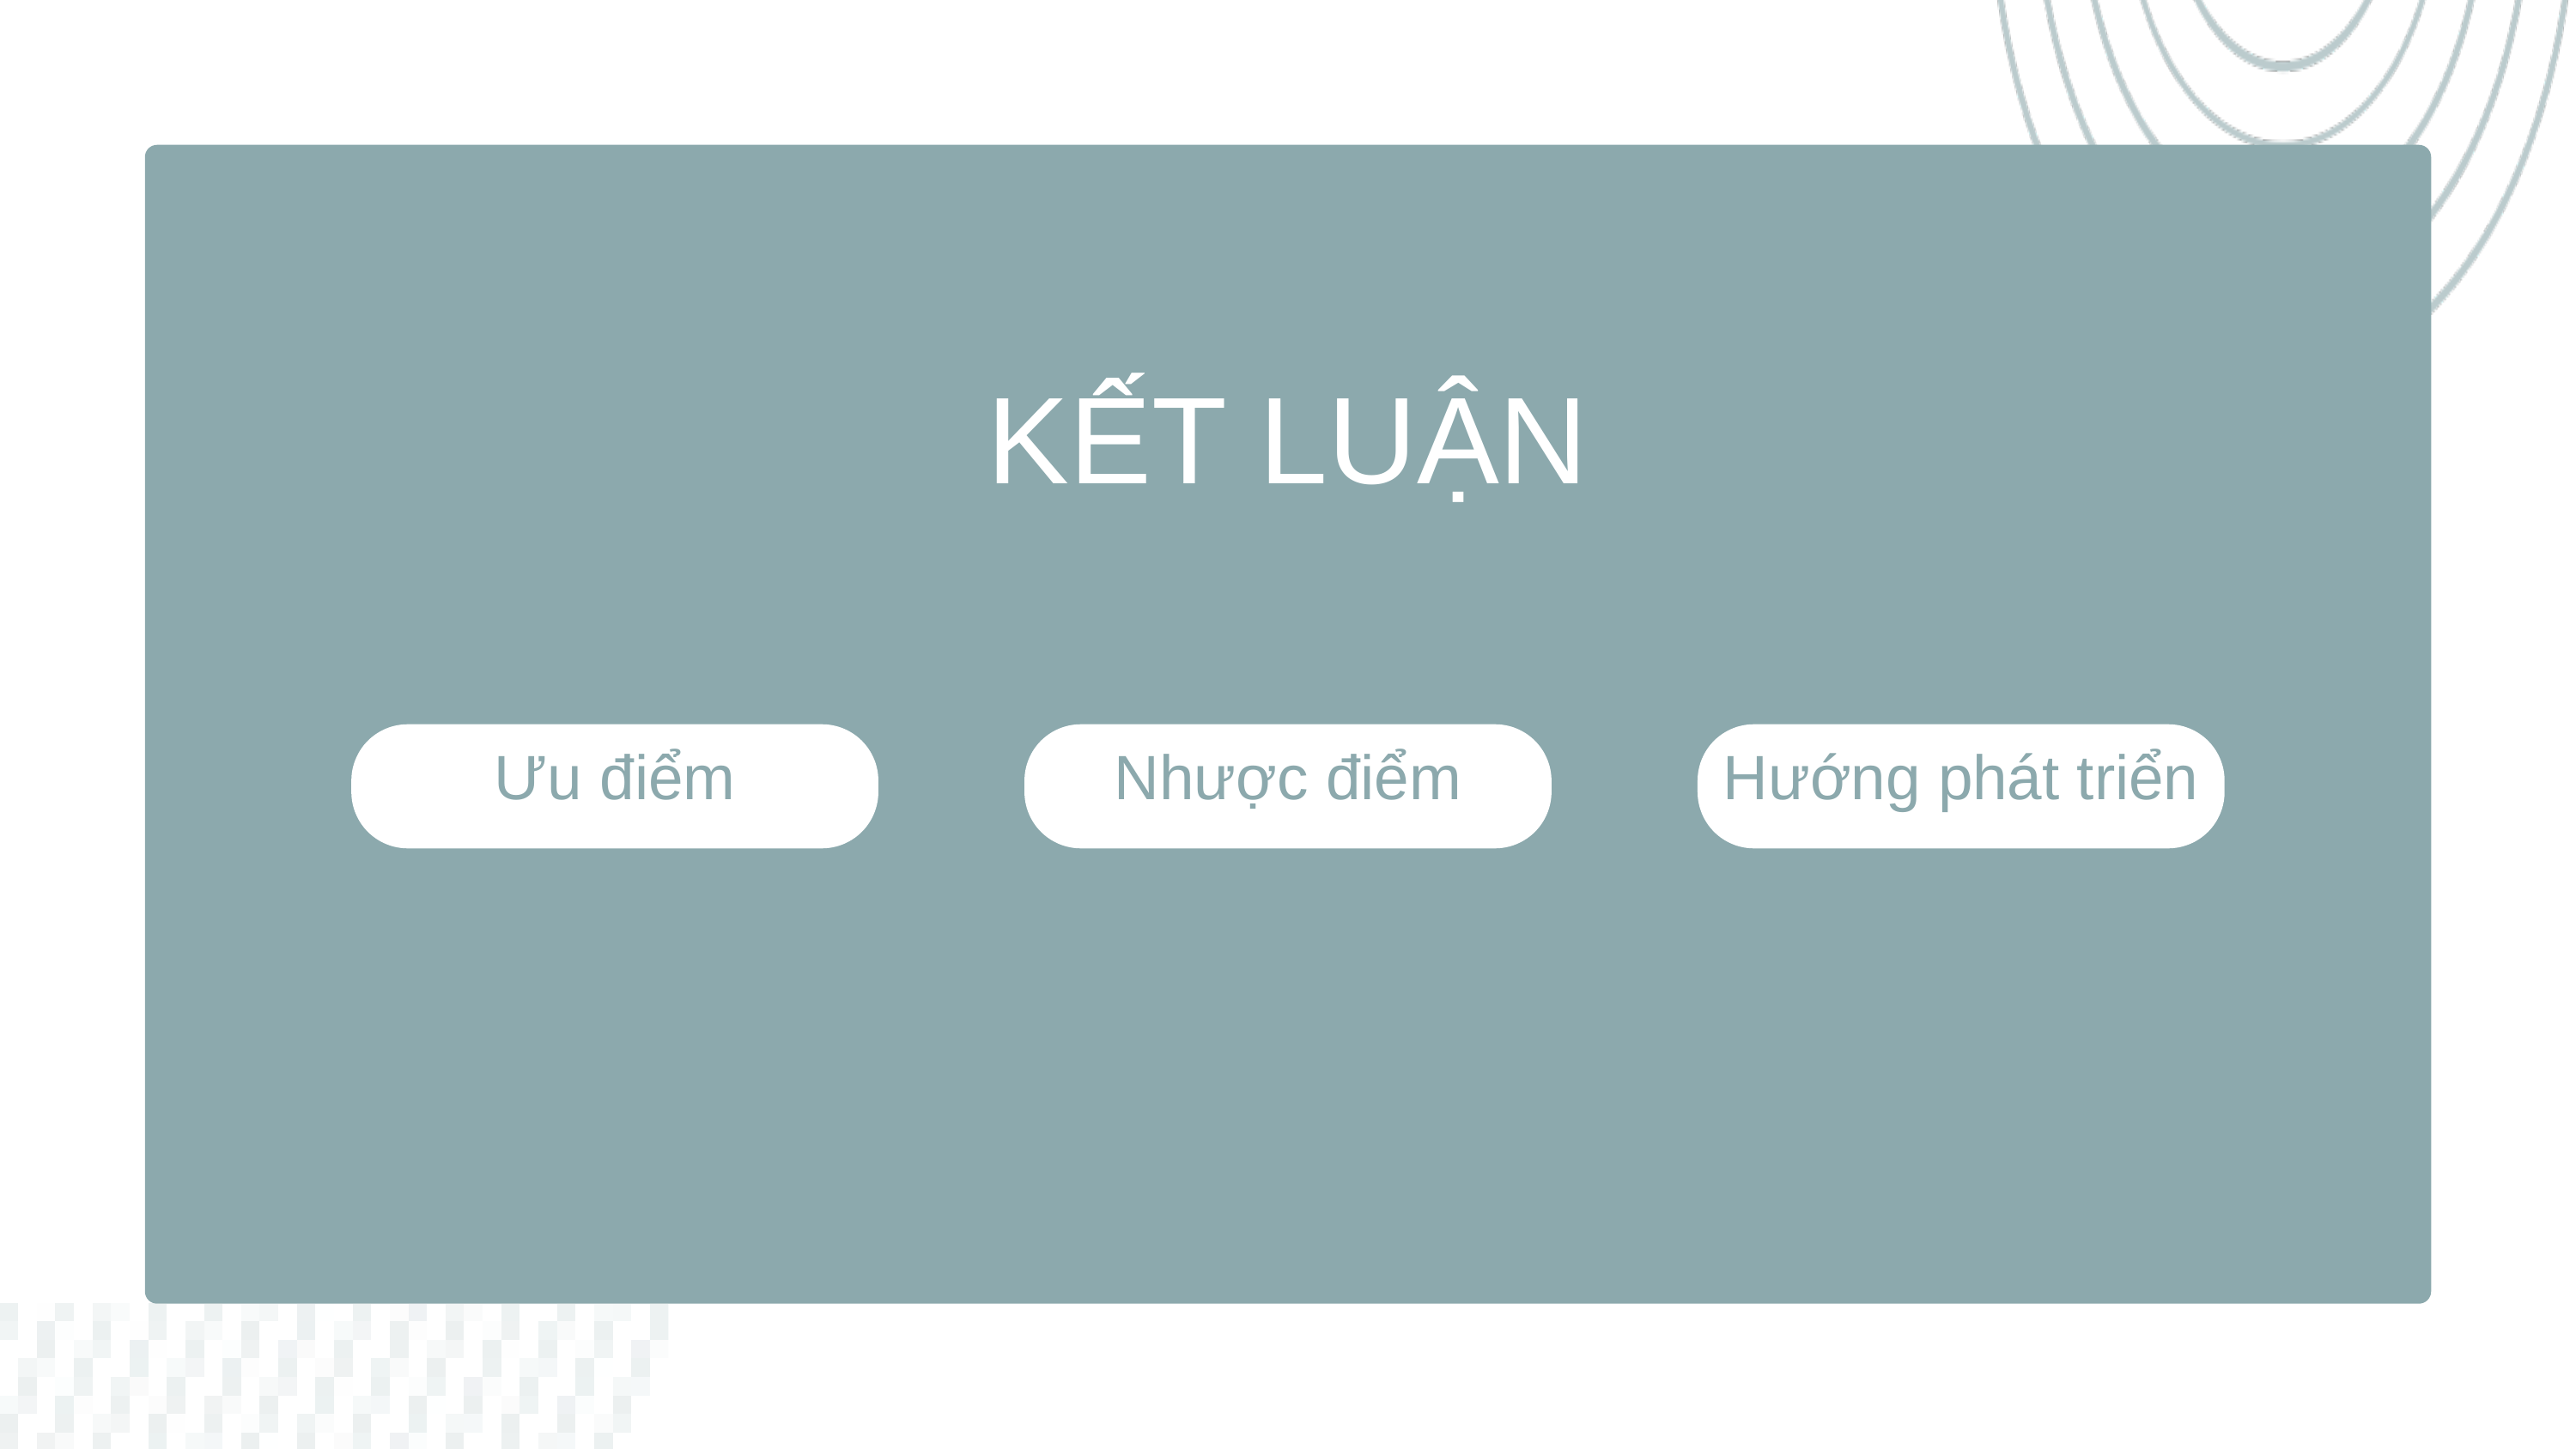

KẾT LUẬN

Ưu điểm
Nhược điểm
Hướng phát triển